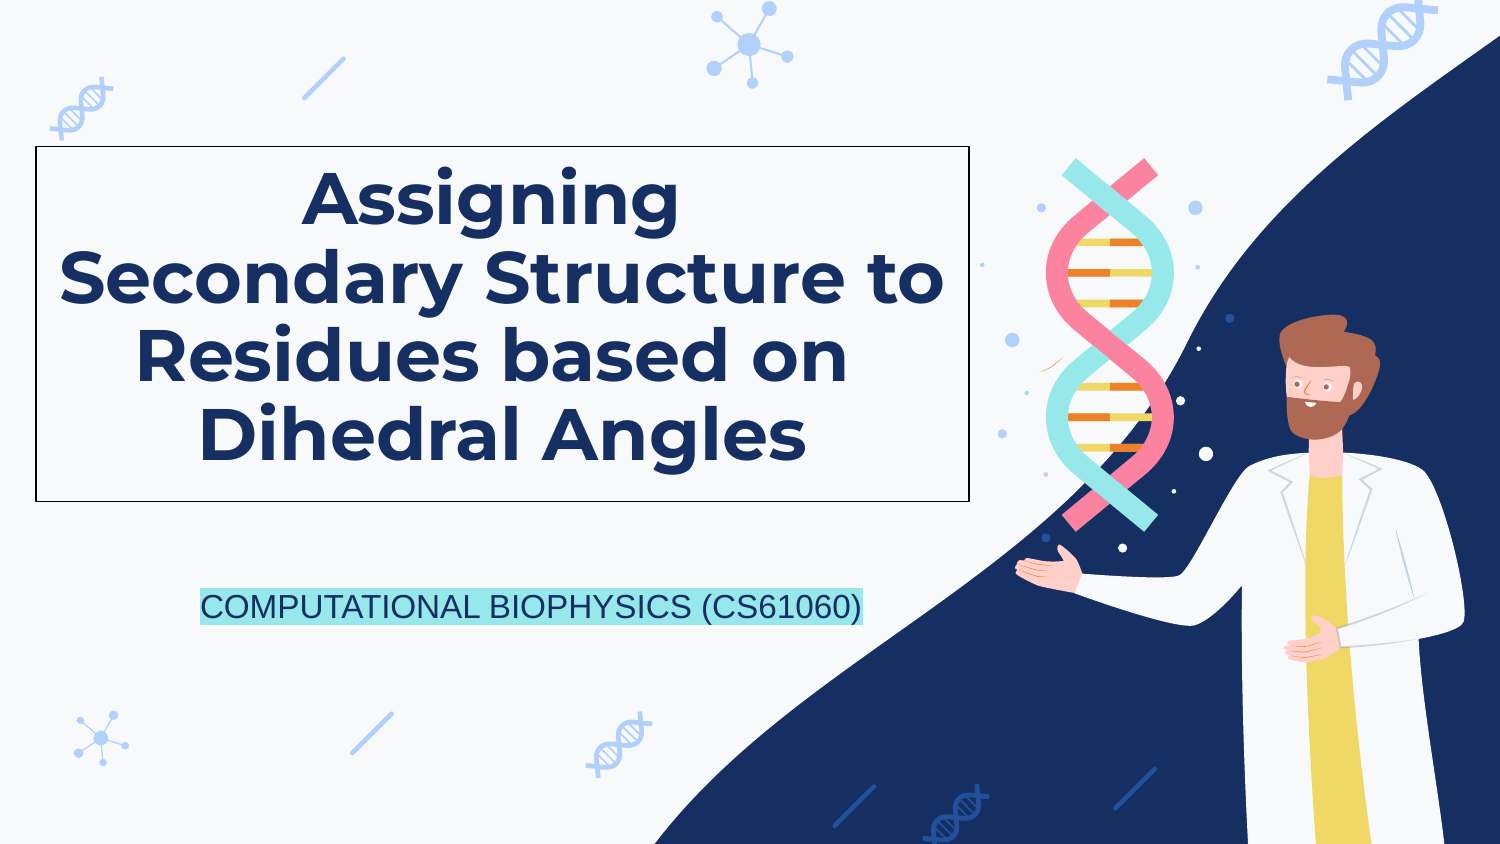

# Assigning
Secondary Structure to Residues based on
Dihedral Angles

COMPUTATIONAL BIOPHYSICS (CS61060)